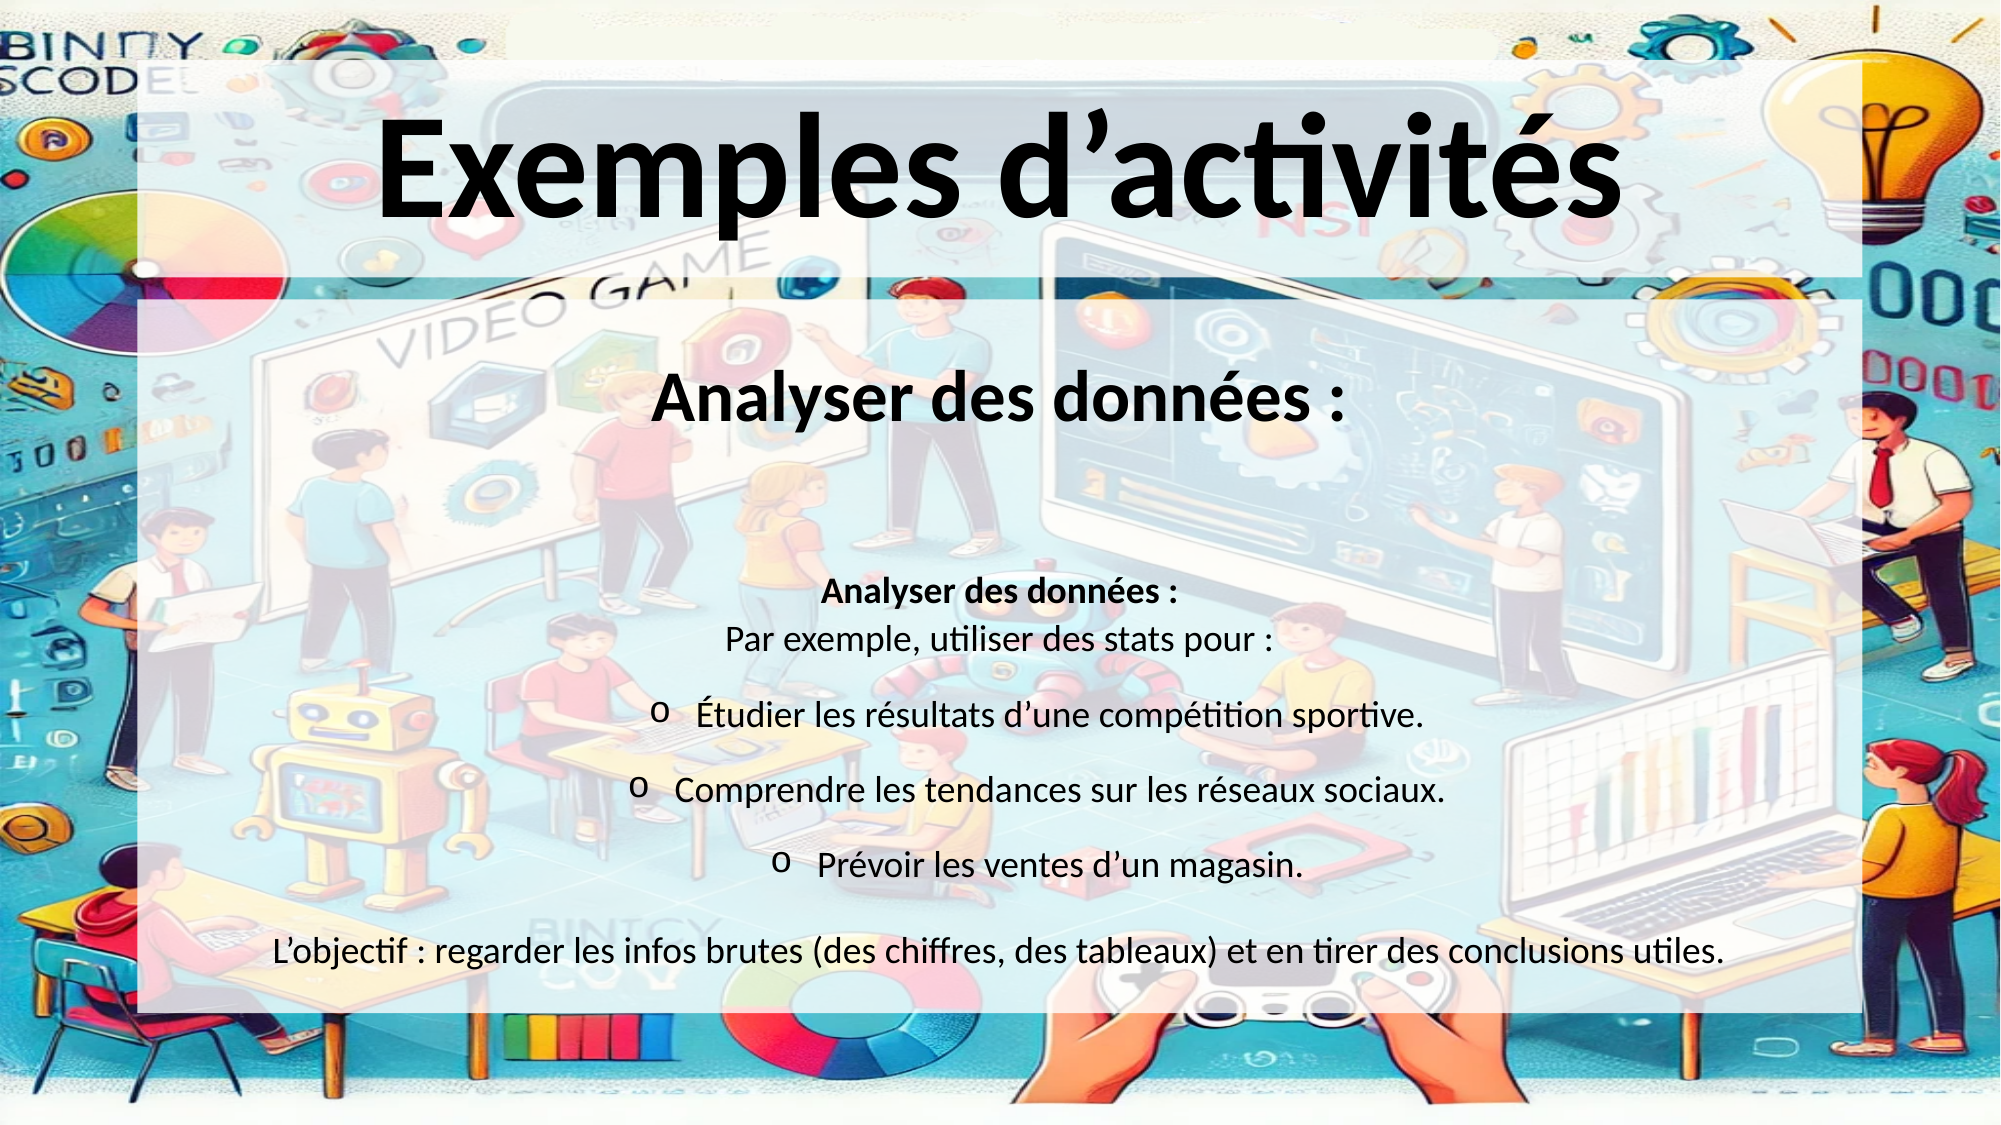

# Exemples d’activités
Analyser des données :
Analyser des données :
Par exemple, utiliser des stats pour :
Étudier les résultats d’une compétition sportive.
Comprendre les tendances sur les réseaux sociaux.
Prévoir les ventes d’un magasin.
L’objectif : regarder les infos brutes (des chiffres, des tableaux) et en tirer des conclusions utiles.